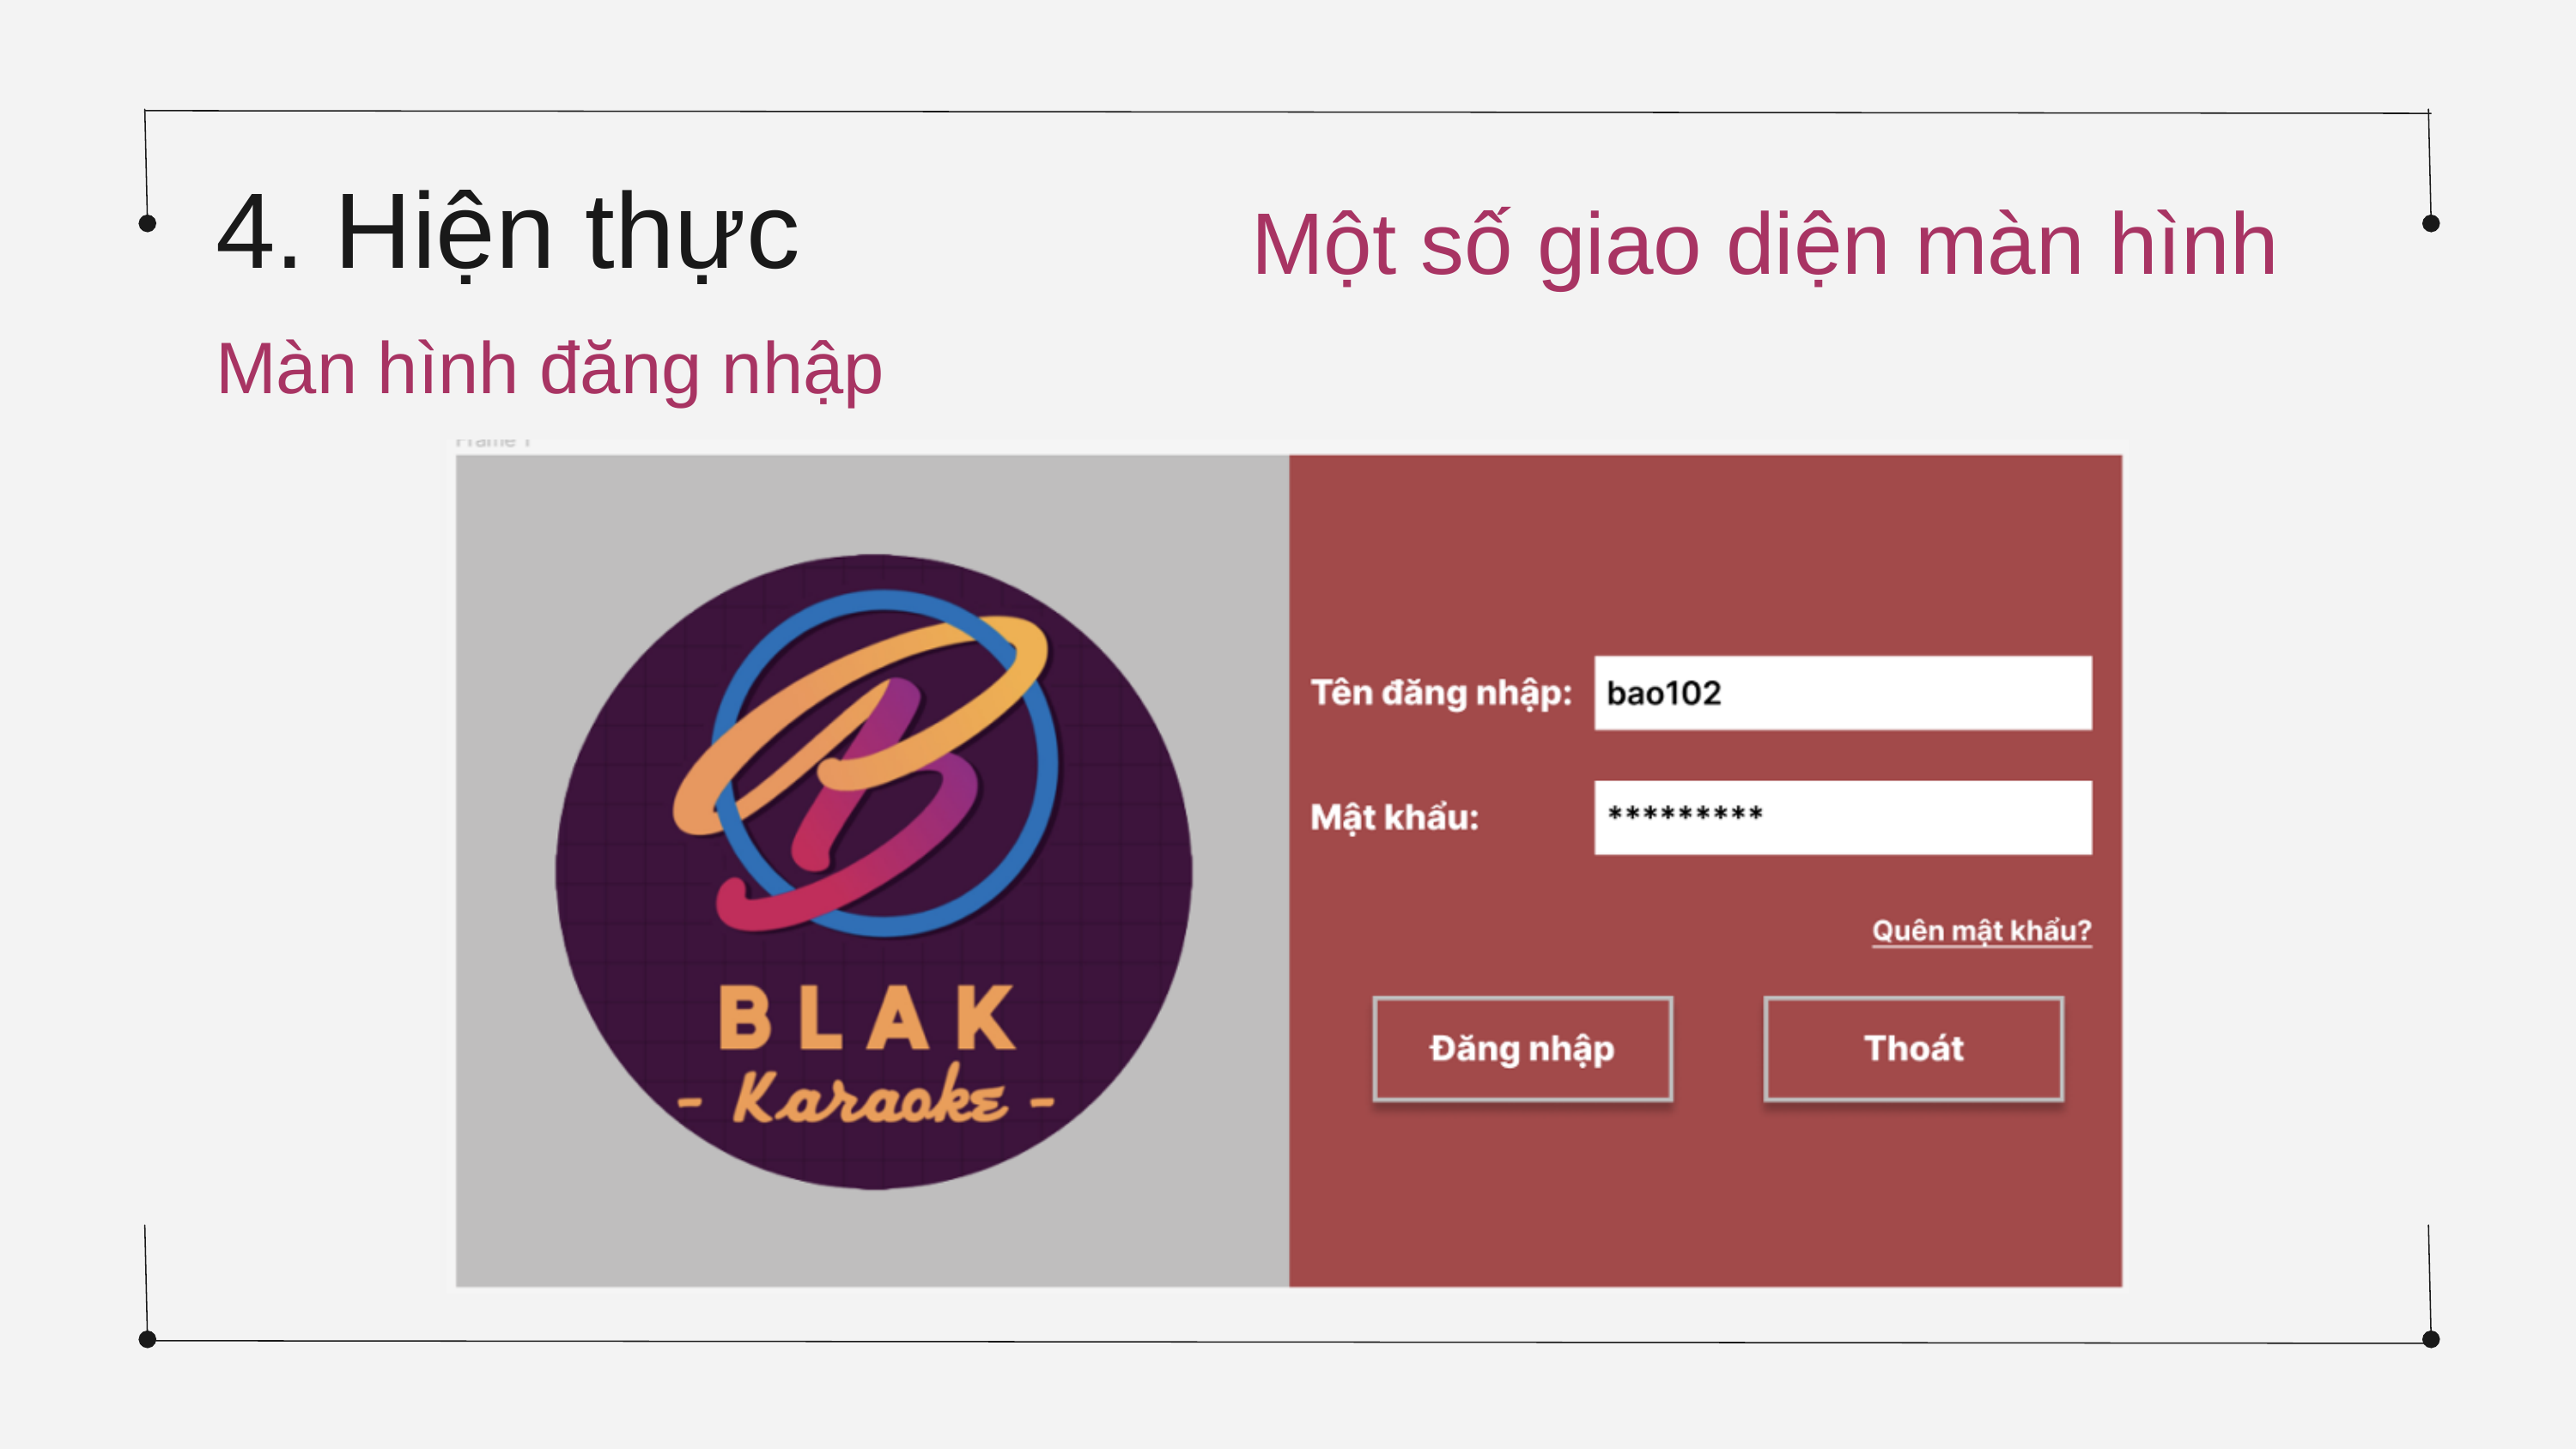

4. Hiện thực

Một số giao diện màn hình
Màn hình đăng nhập